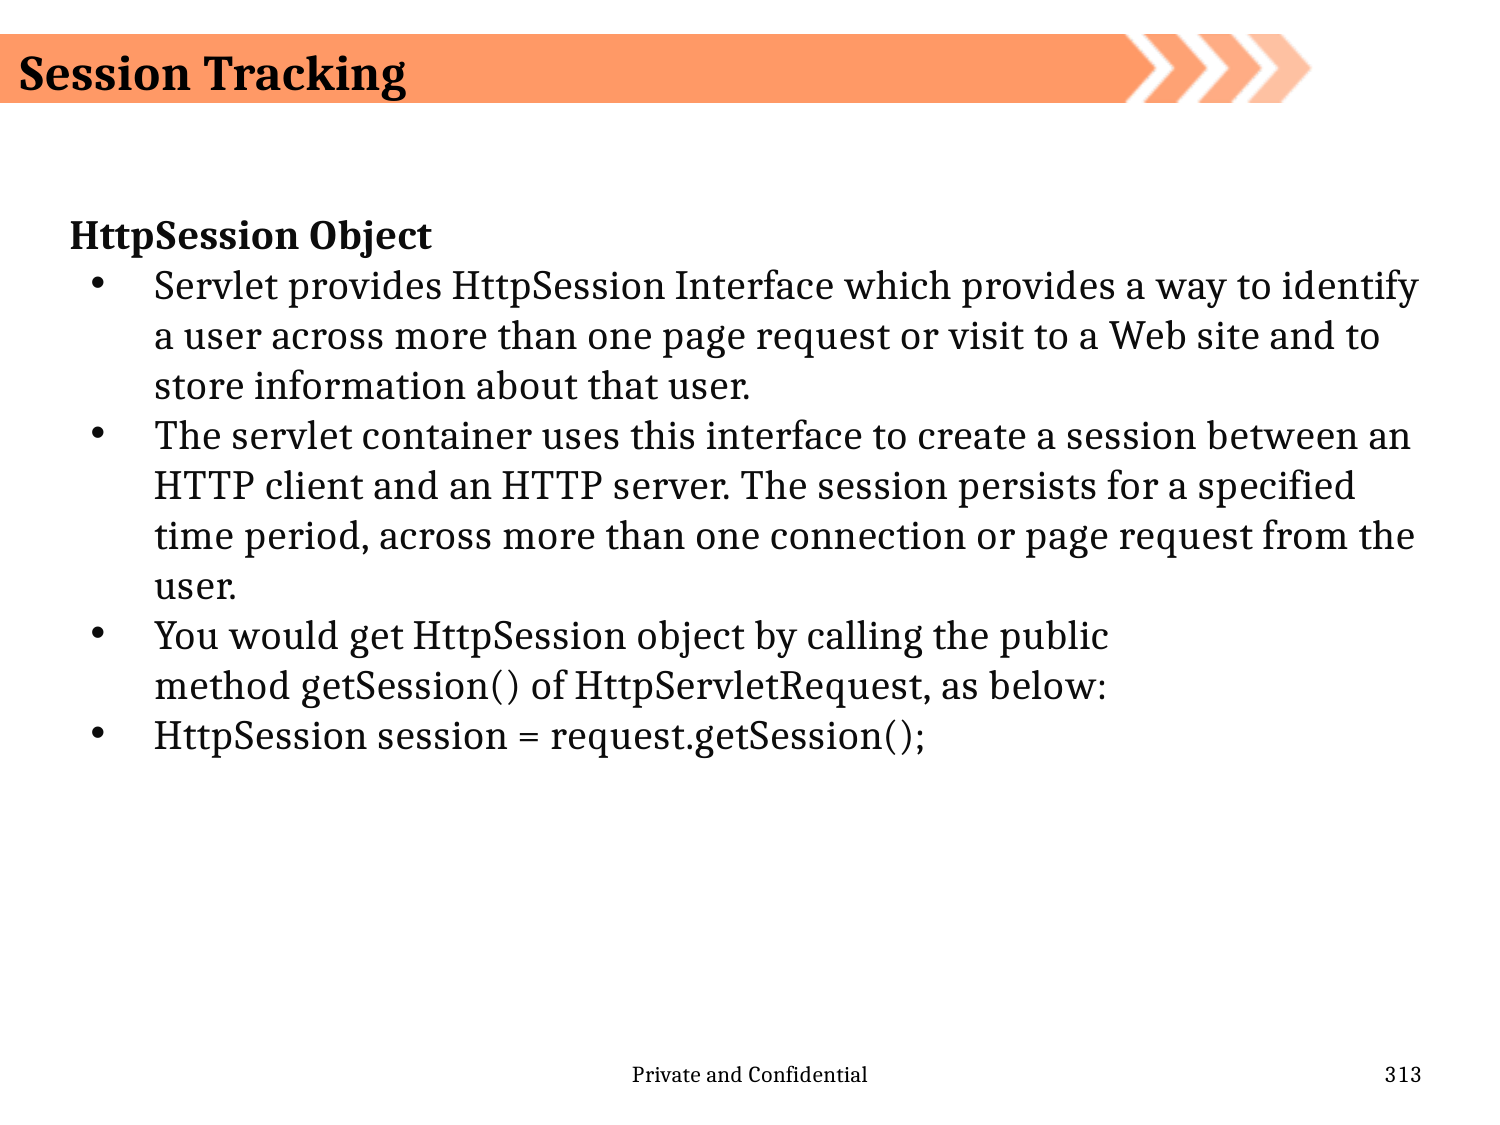

# Session Tracking
HttpSession Object
Servlet provides HttpSession Interface which provides a way to identify a user across more than one page request or visit to a Web site and to store information about that user.
The servlet container uses this interface to create a session between an HTTP client and an HTTP server. The session persists for a specified time period, across more than one connection or page request from the user.
You would get HttpSession object by calling the public method getSession() of HttpServletRequest, as below:
HttpSession session = request.getSession();